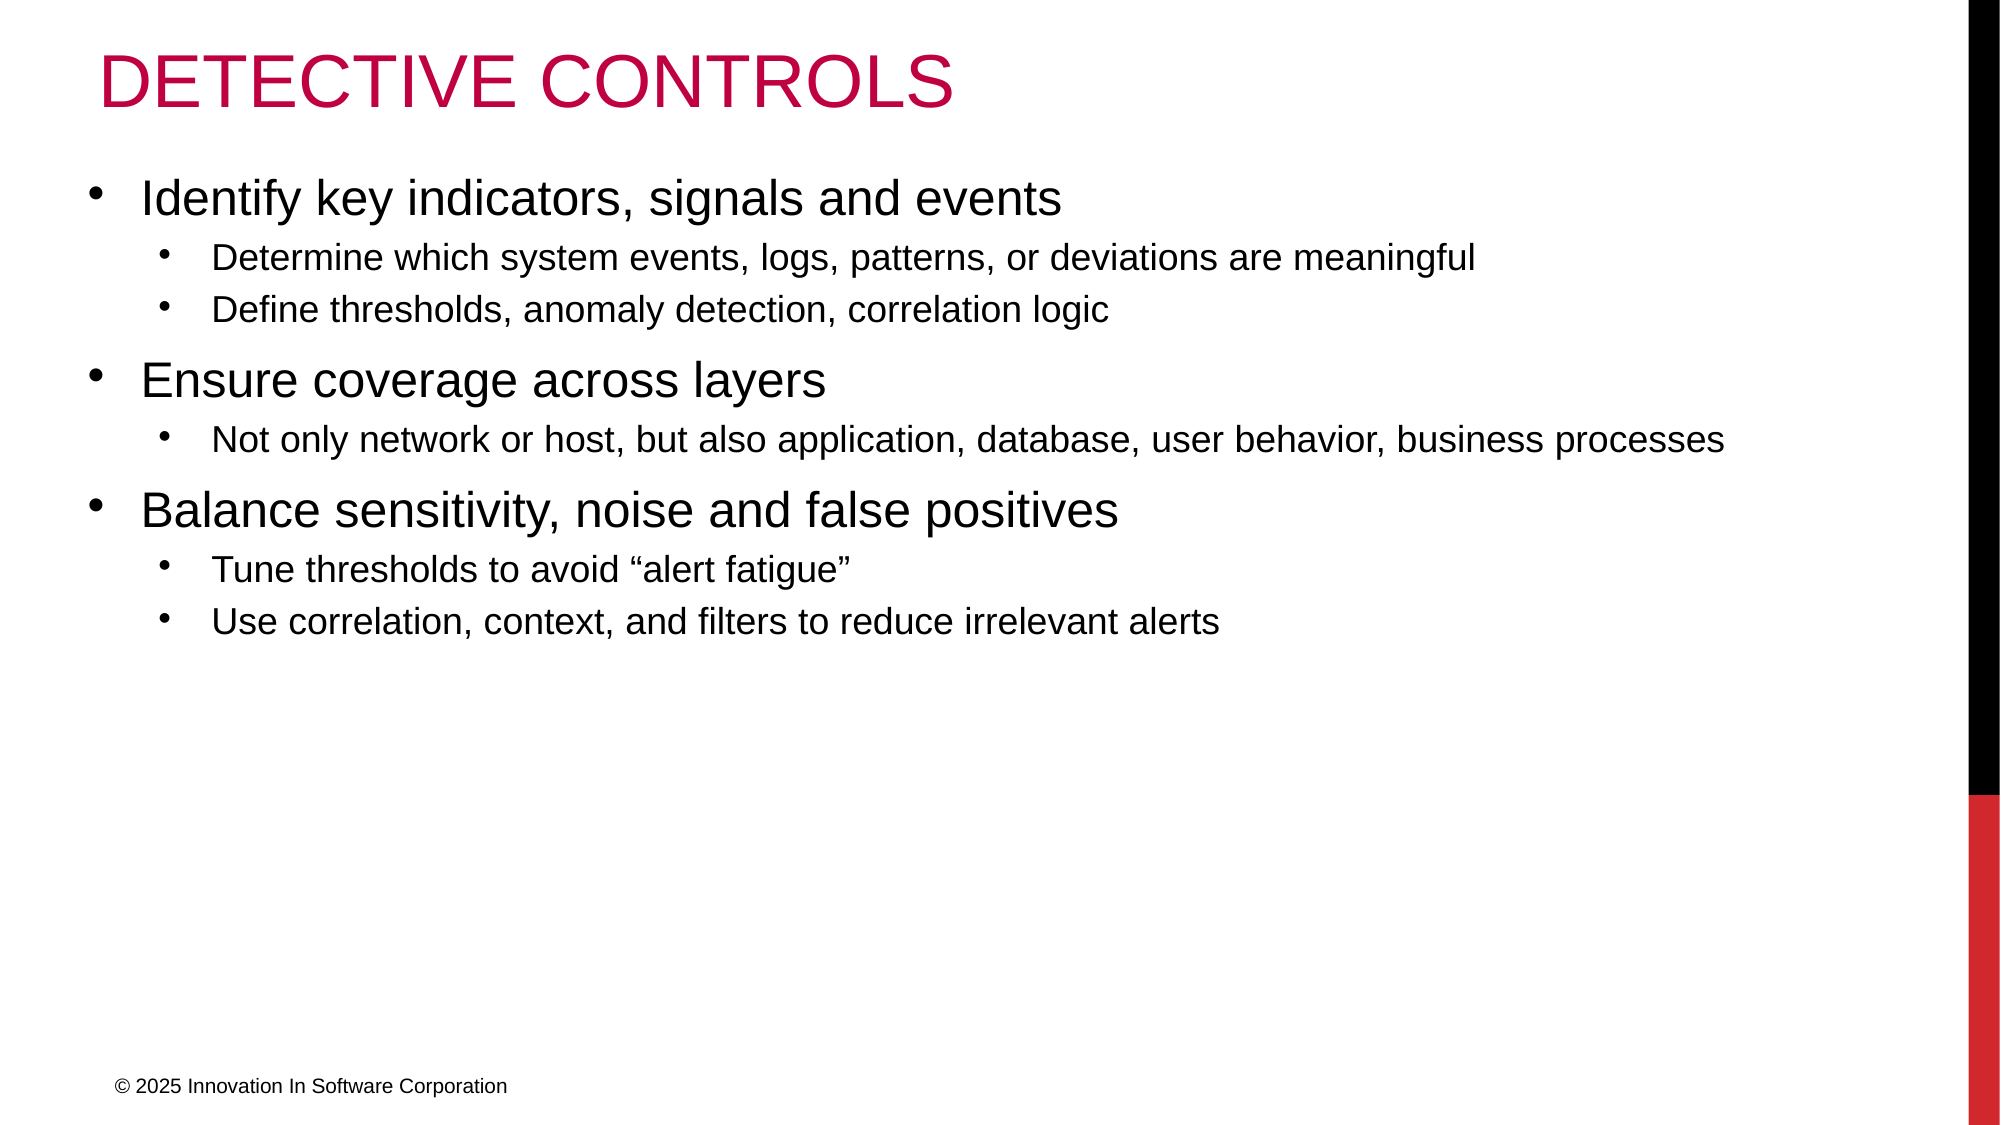

# Detective Controls
Identify key indicators, signals and events
Determine which system events, logs, patterns, or deviations are meaningful
Define thresholds, anomaly detection, correlation logic
Ensure coverage across layers
Not only network or host, but also application, database, user behavior, business processes
Balance sensitivity, noise and false positives
Tune thresholds to avoid “alert fatigue”
Use correlation, context, and filters to reduce irrelevant alerts

© 2025 Innovation In Software Corporation